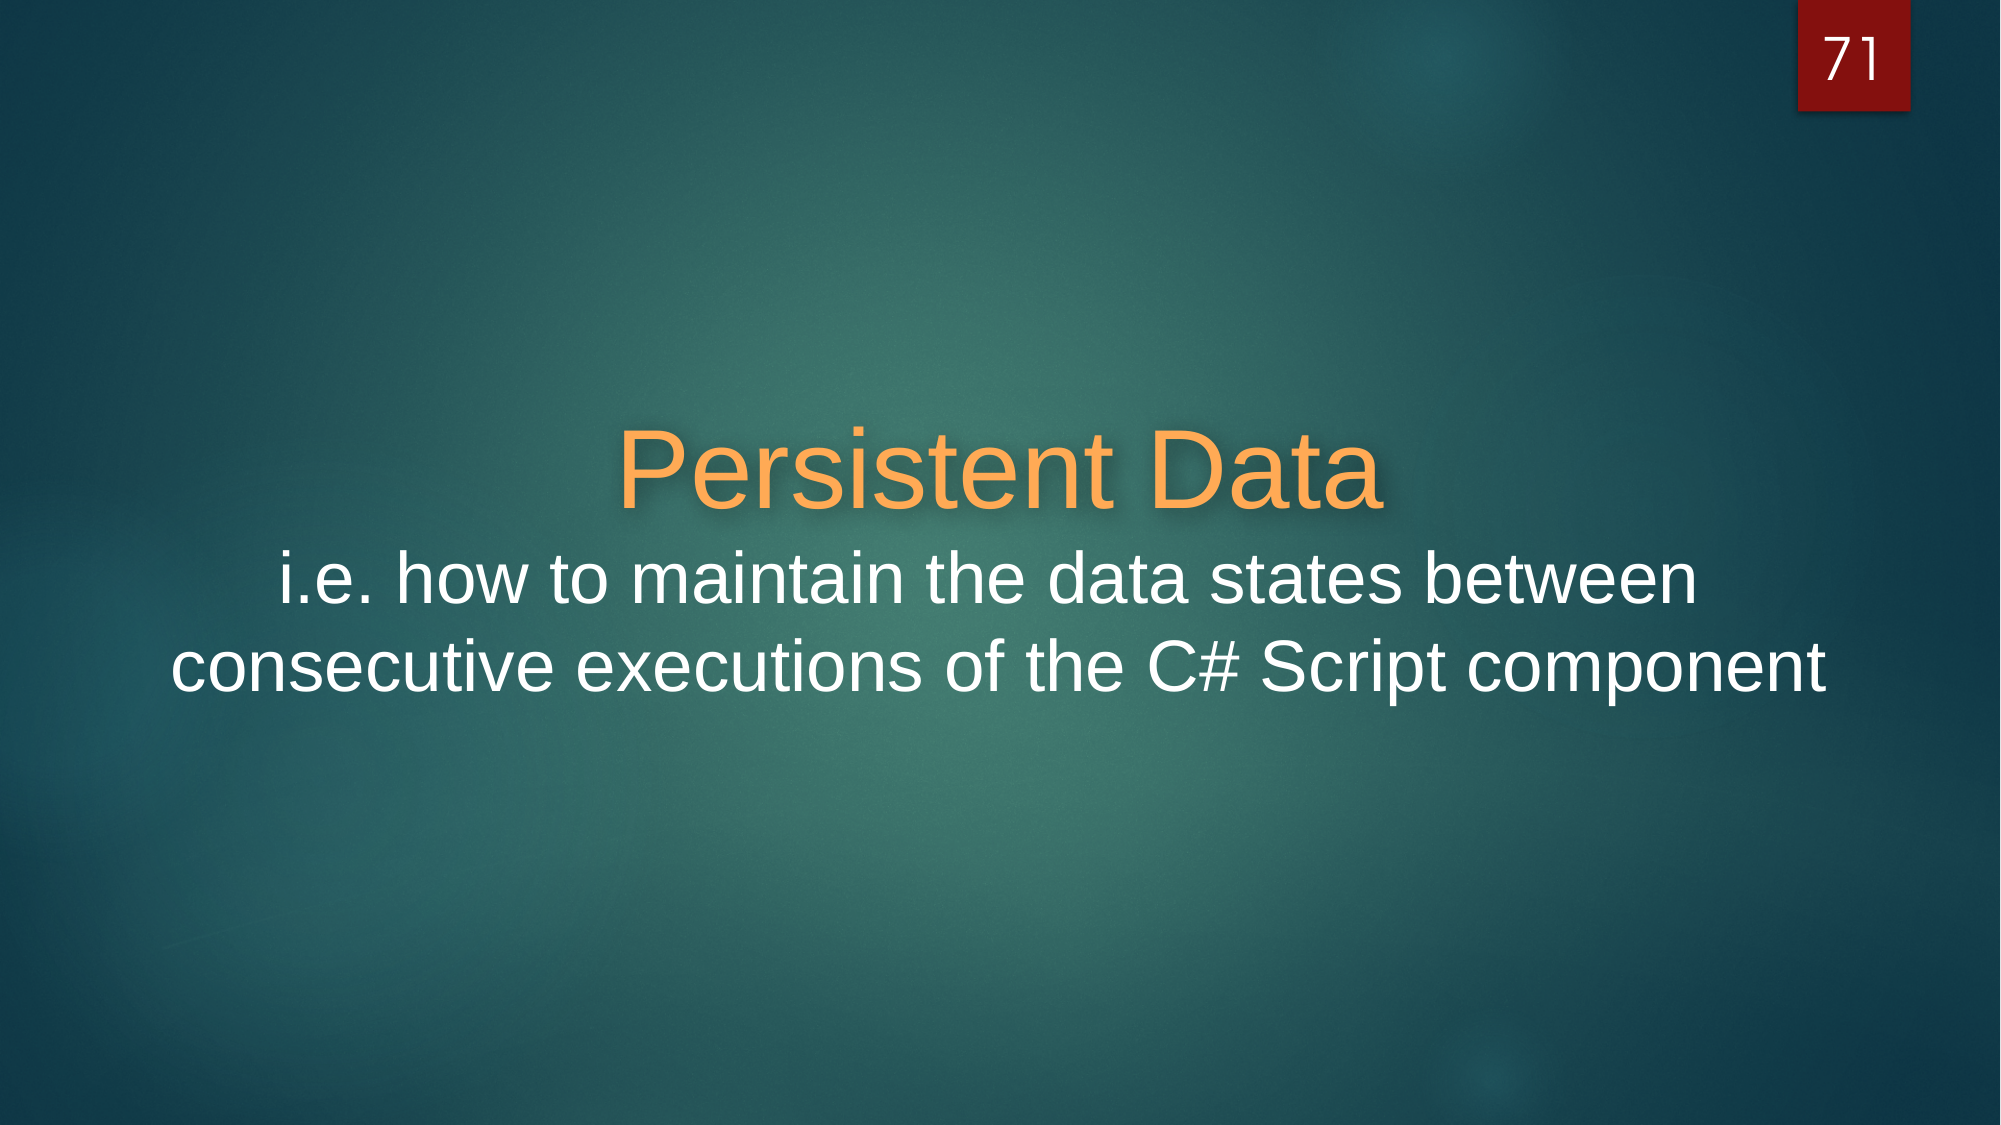

71

Persistent Data
i.e. how to maintain the data states between
consecutive executions of the C# Script component